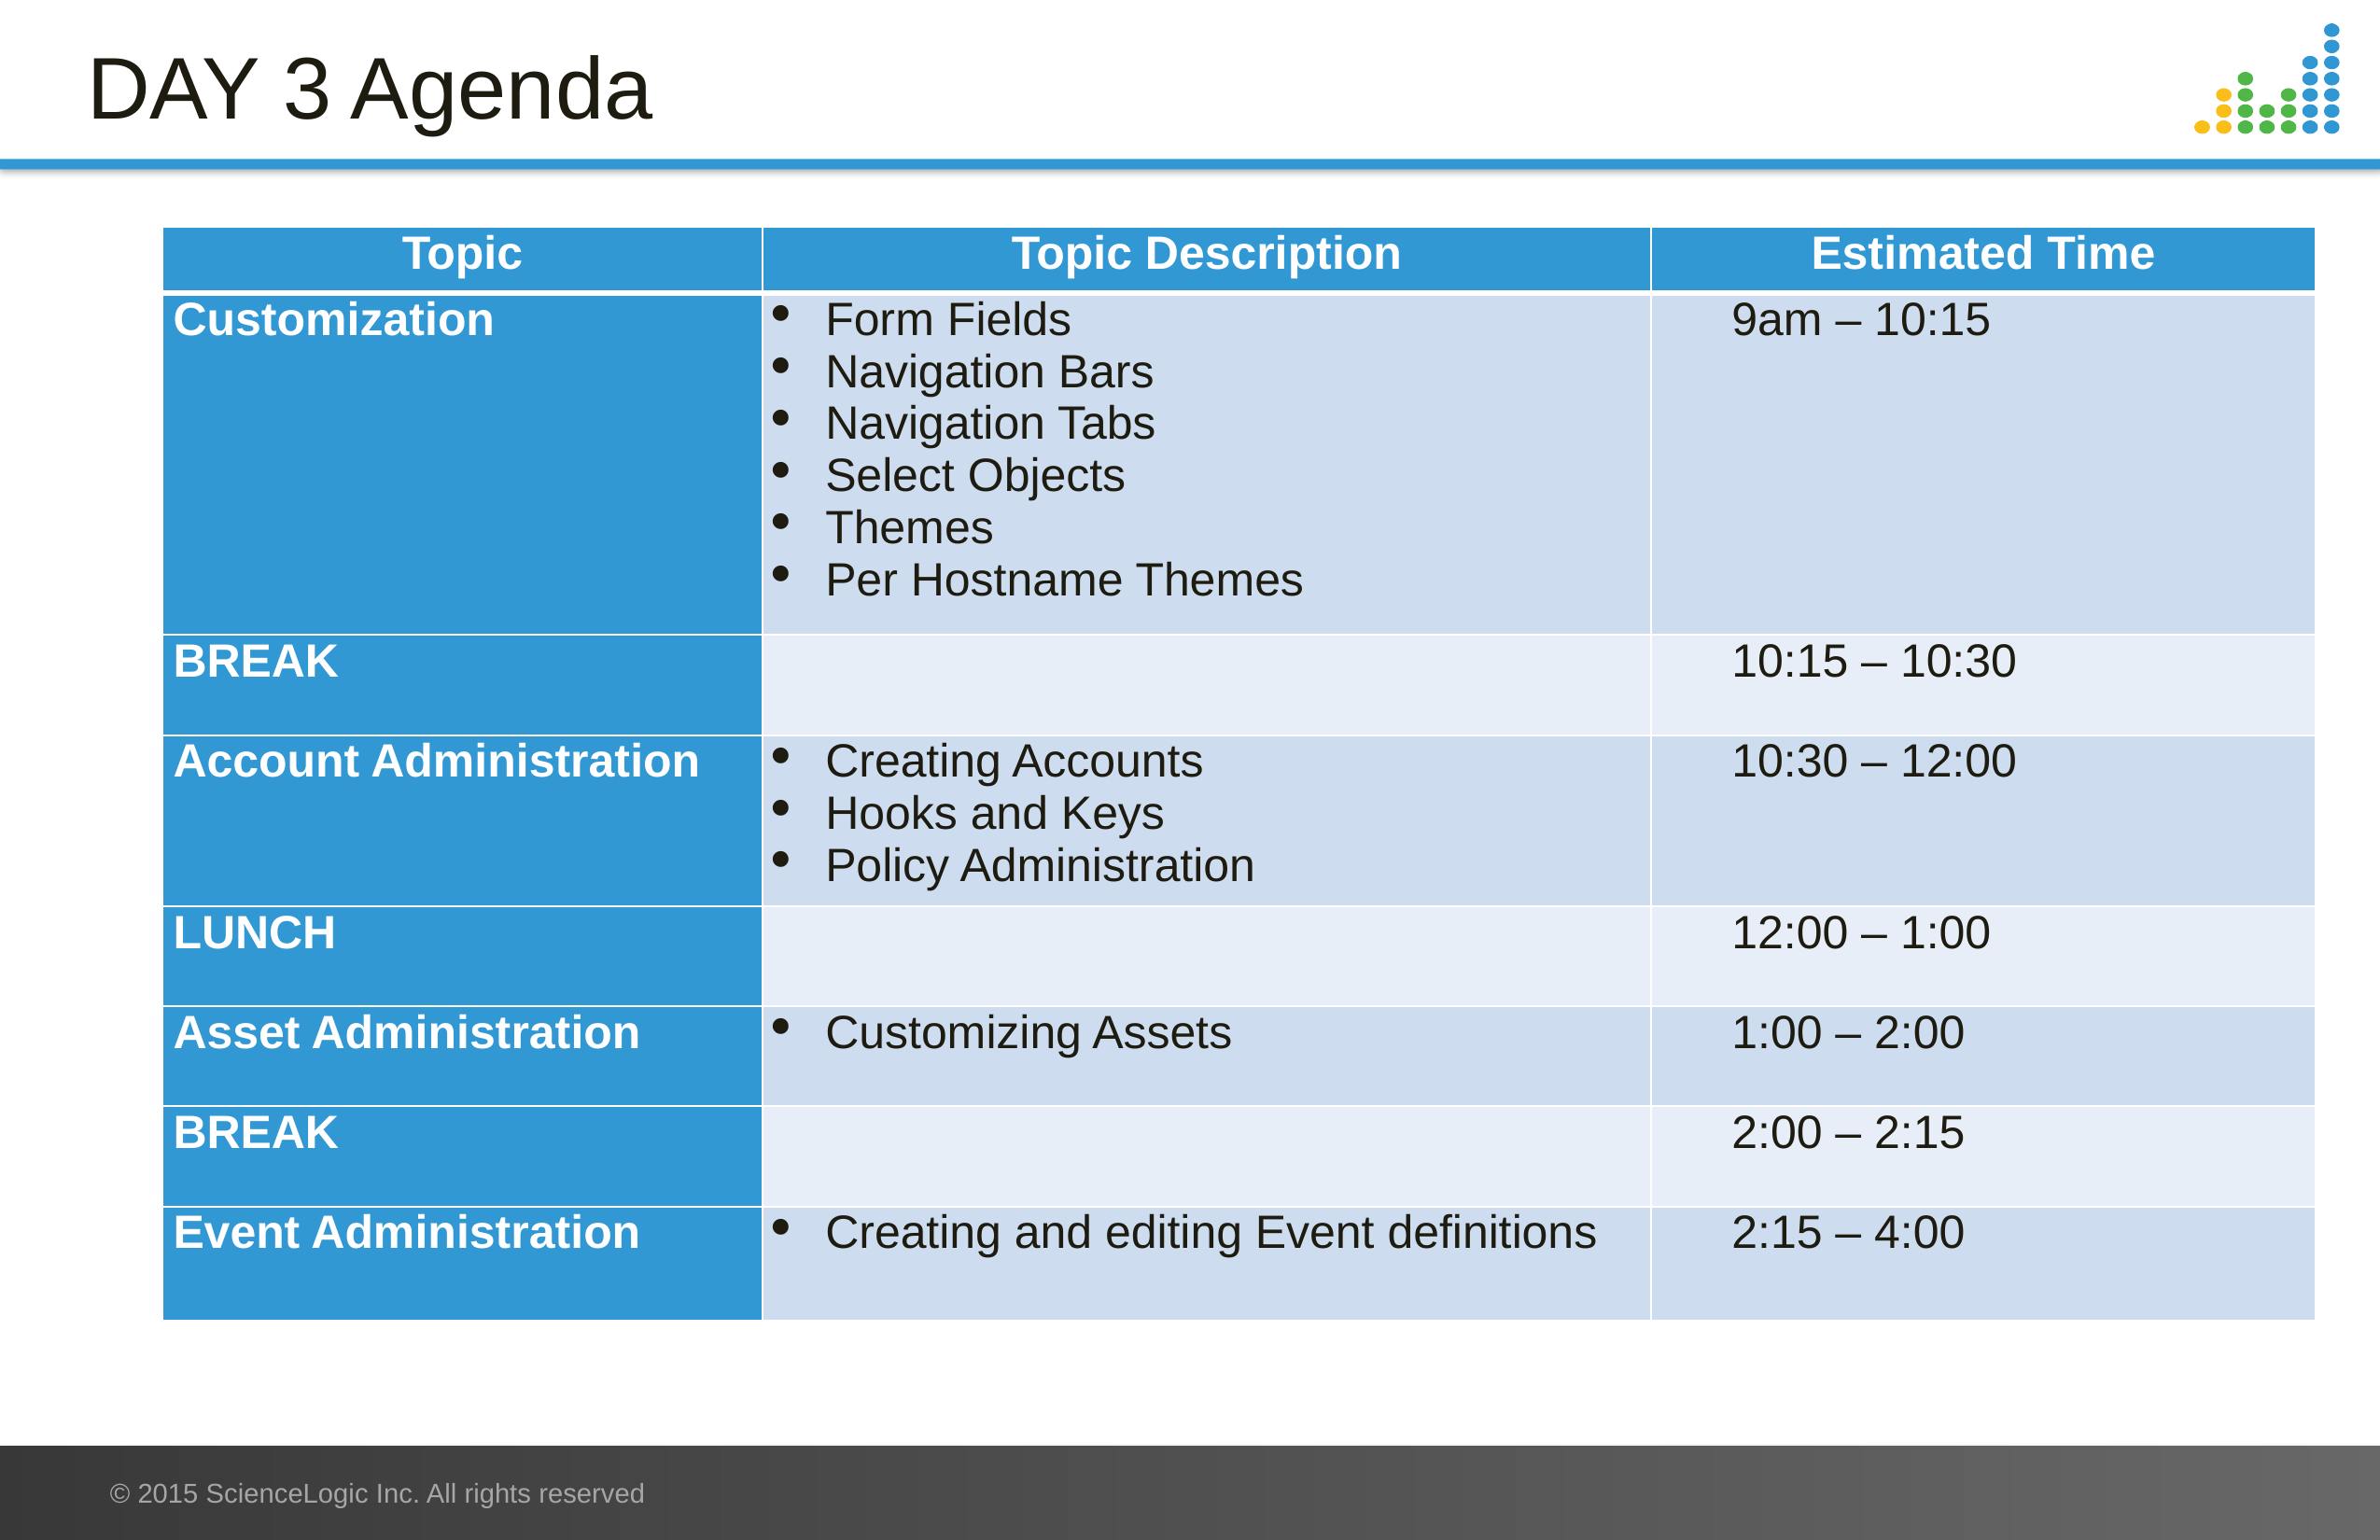

# DAY 3 Agenda
| Topic | Topic Description | Estimated Time |
| --- | --- | --- |
| Customization | Form Fields Navigation Bars Navigation Tabs Select Objects Themes Per Hostname Themes | 9am – 10:15 |
| BREAK |  | 10:15 – 10:30 |
| Account Administration | Creating Accounts Hooks and Keys Policy Administration | 10:30 – 12:00 |
| LUNCH |  | 12:00 – 1:00 |
| Asset Administration | Customizing Assets | 1:00 – 2:00 |
| BREAK |  | 2:00 – 2:15 |
| Event Administration | Creating and editing Event definitions | 2:15 – 4:00 |